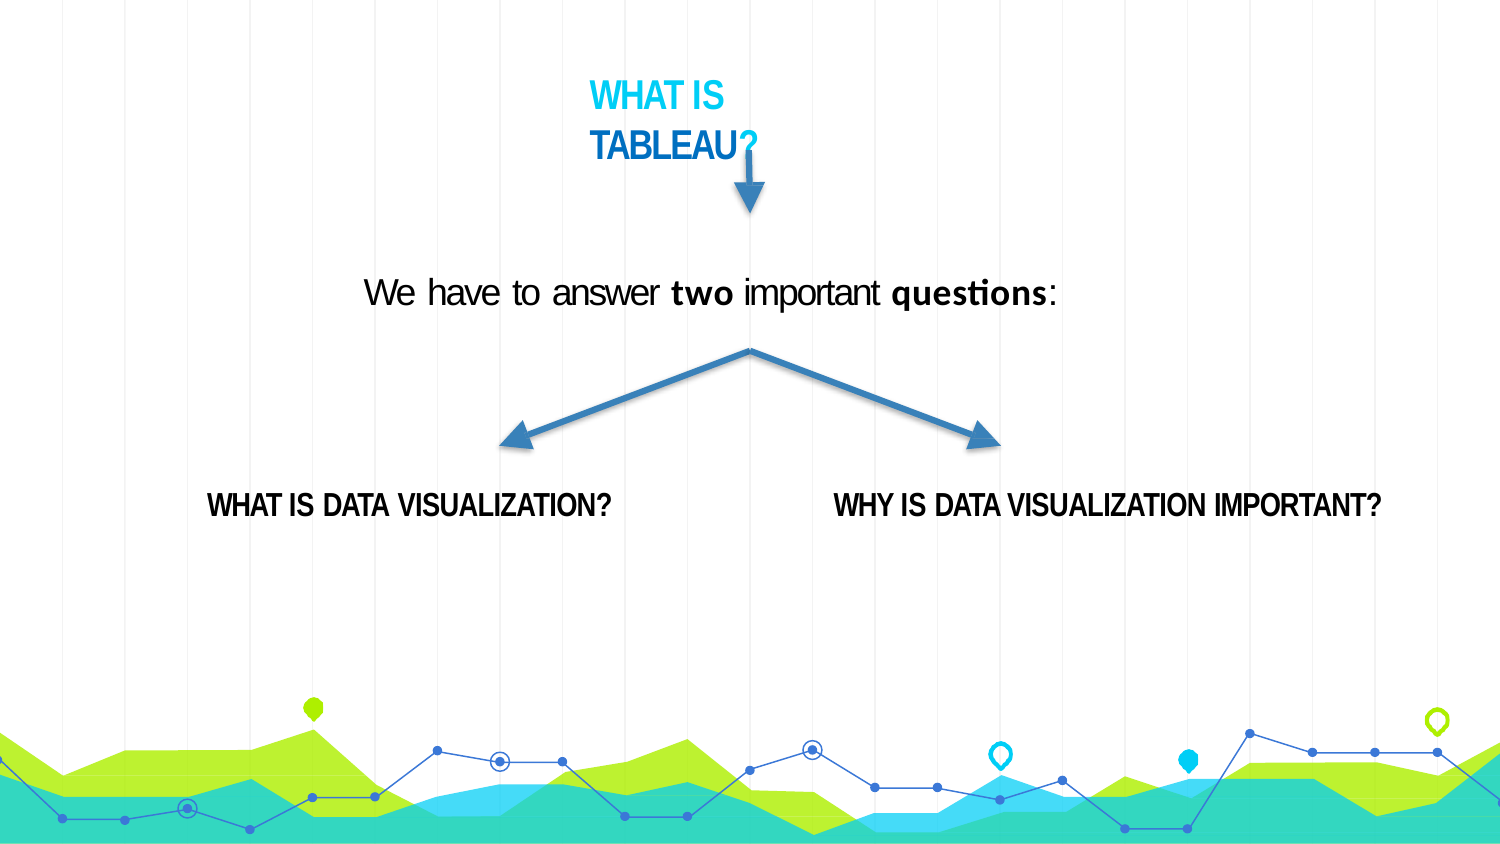

# WHAT IS TABLEAU?

We have to answer two important questions:

WHAT IS DATA VISUALIZATION?
WHY IS DATA VISUALIZATION IMPORTANT?